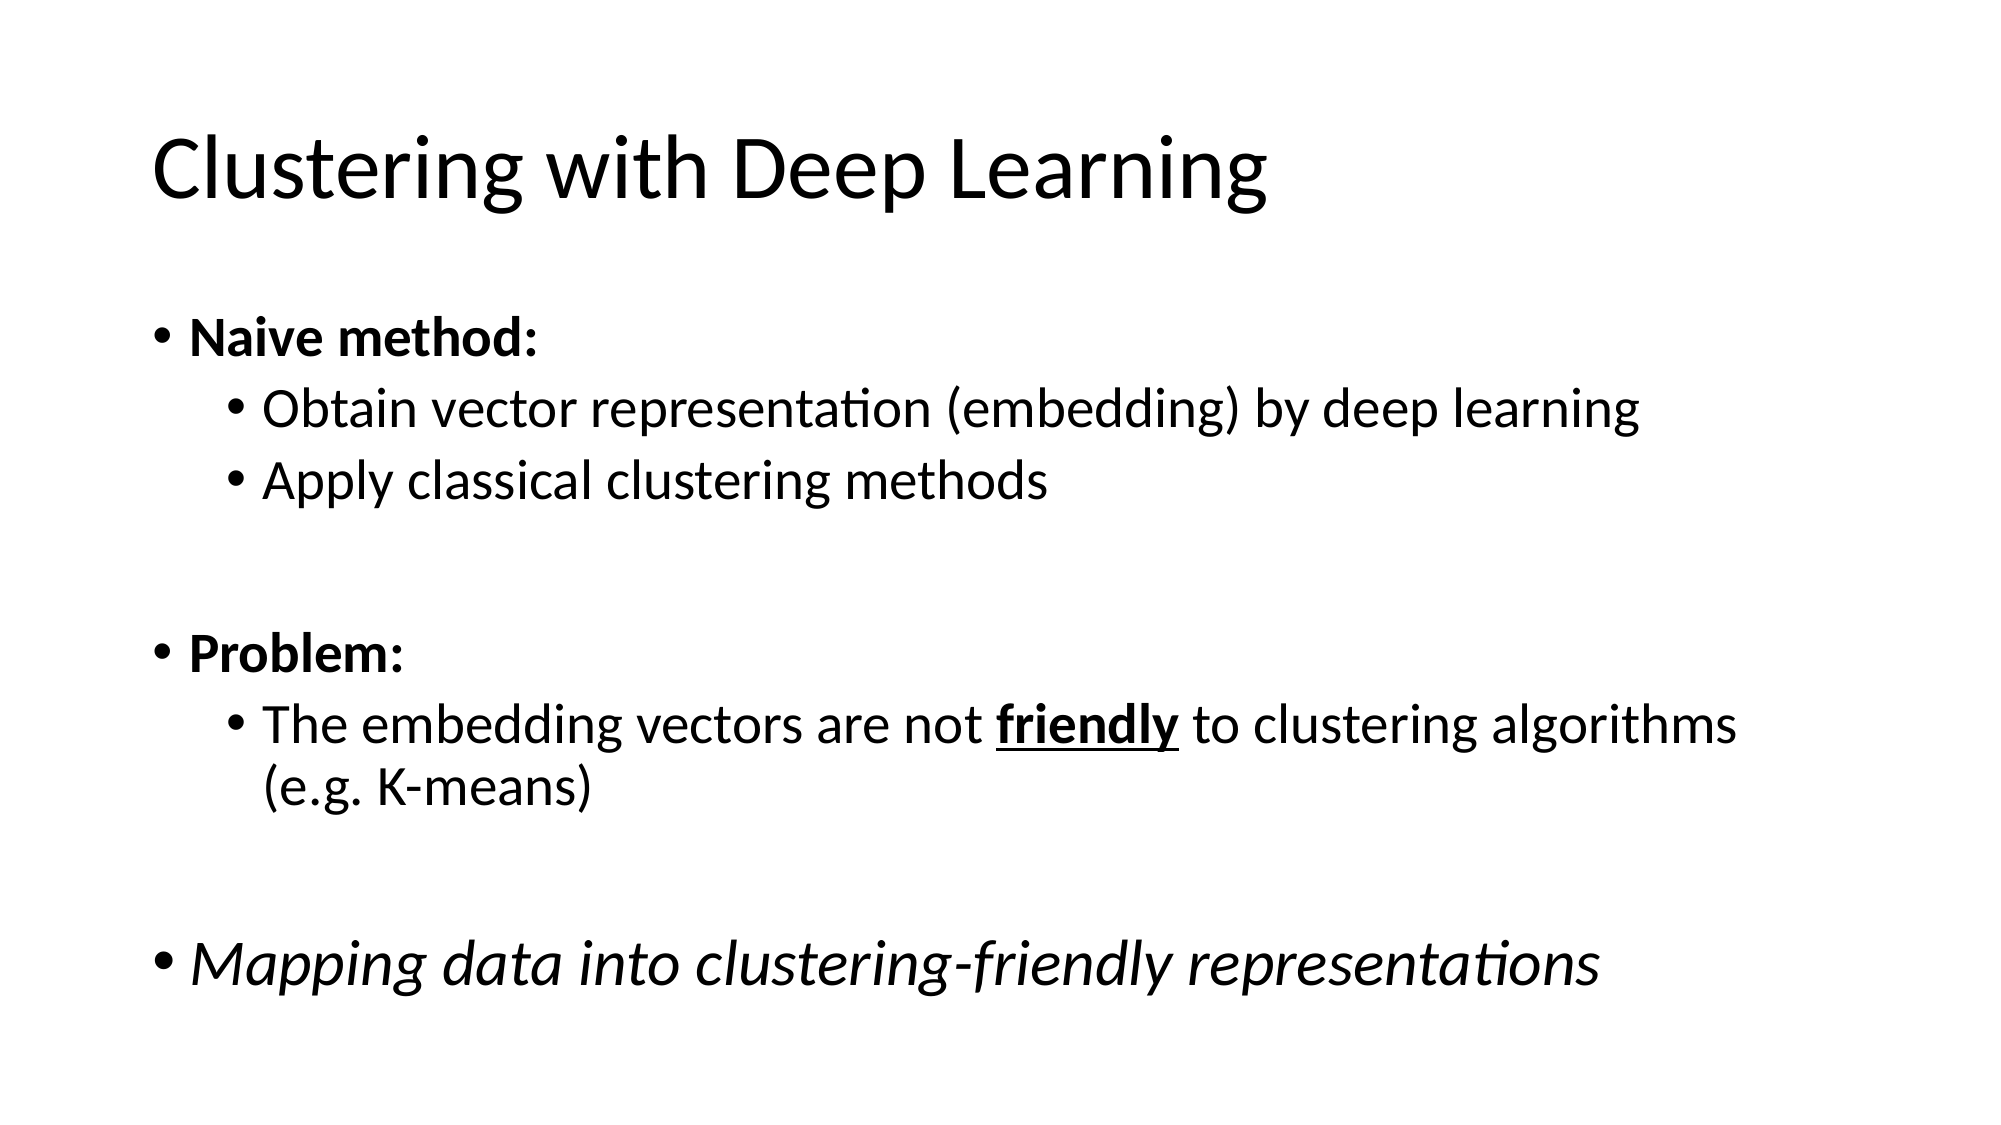

# Clustering with Deep Learning
Naive method:
Obtain vector representation (embedding) by deep learning
Apply classical clustering methods

Problem:
The embedding vectors are not friendly to clustering algorithms (e.g. K-means)

Mapping data into clustering-friendly representations